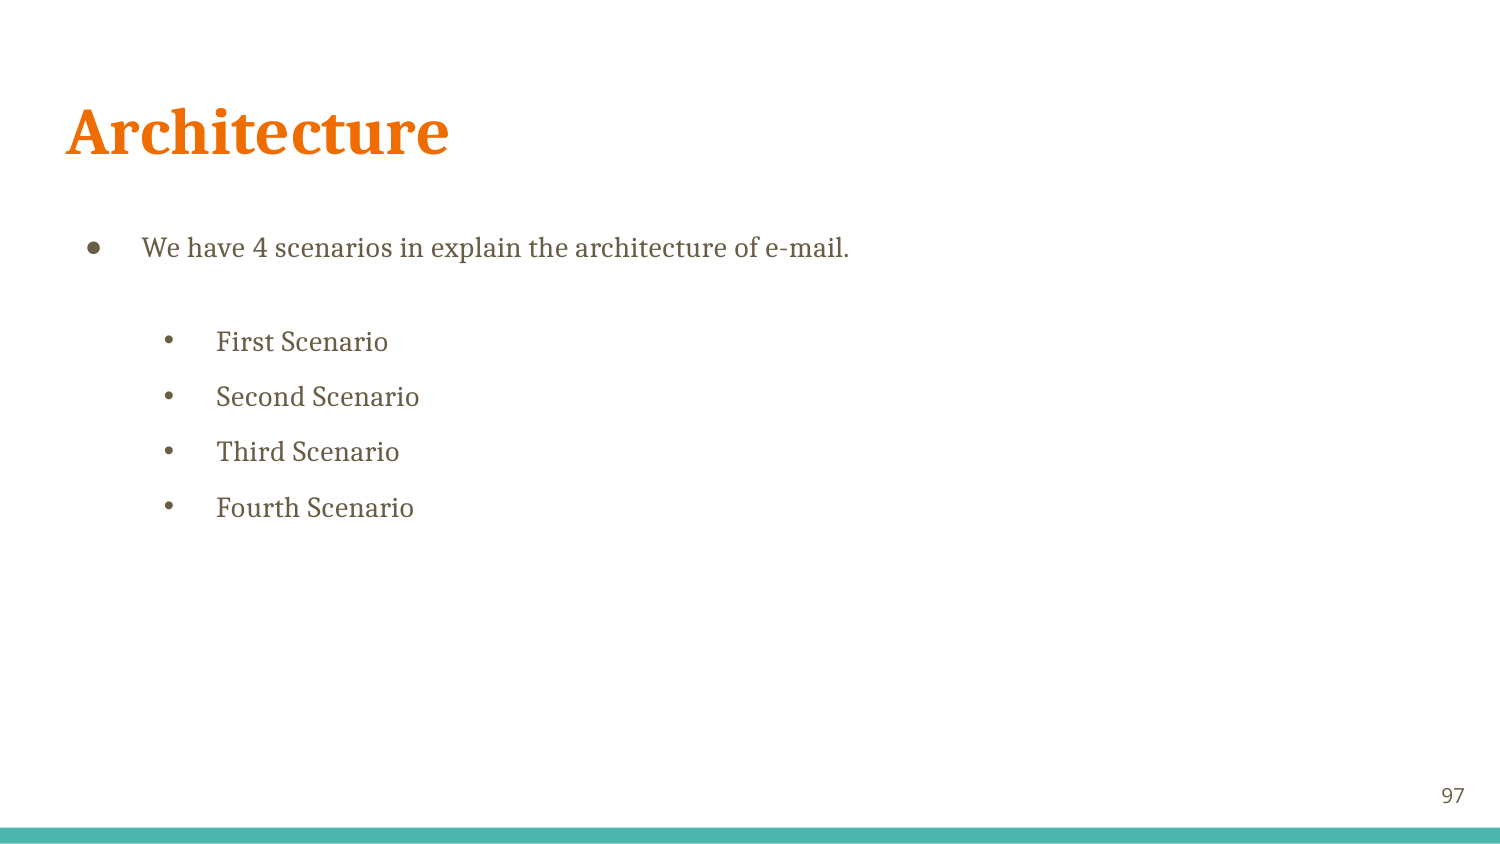

# Architecture
We have 4 scenarios in explain the architecture of e-mail.

First Scenario
Second Scenario
Third Scenario
Fourth Scenario

97